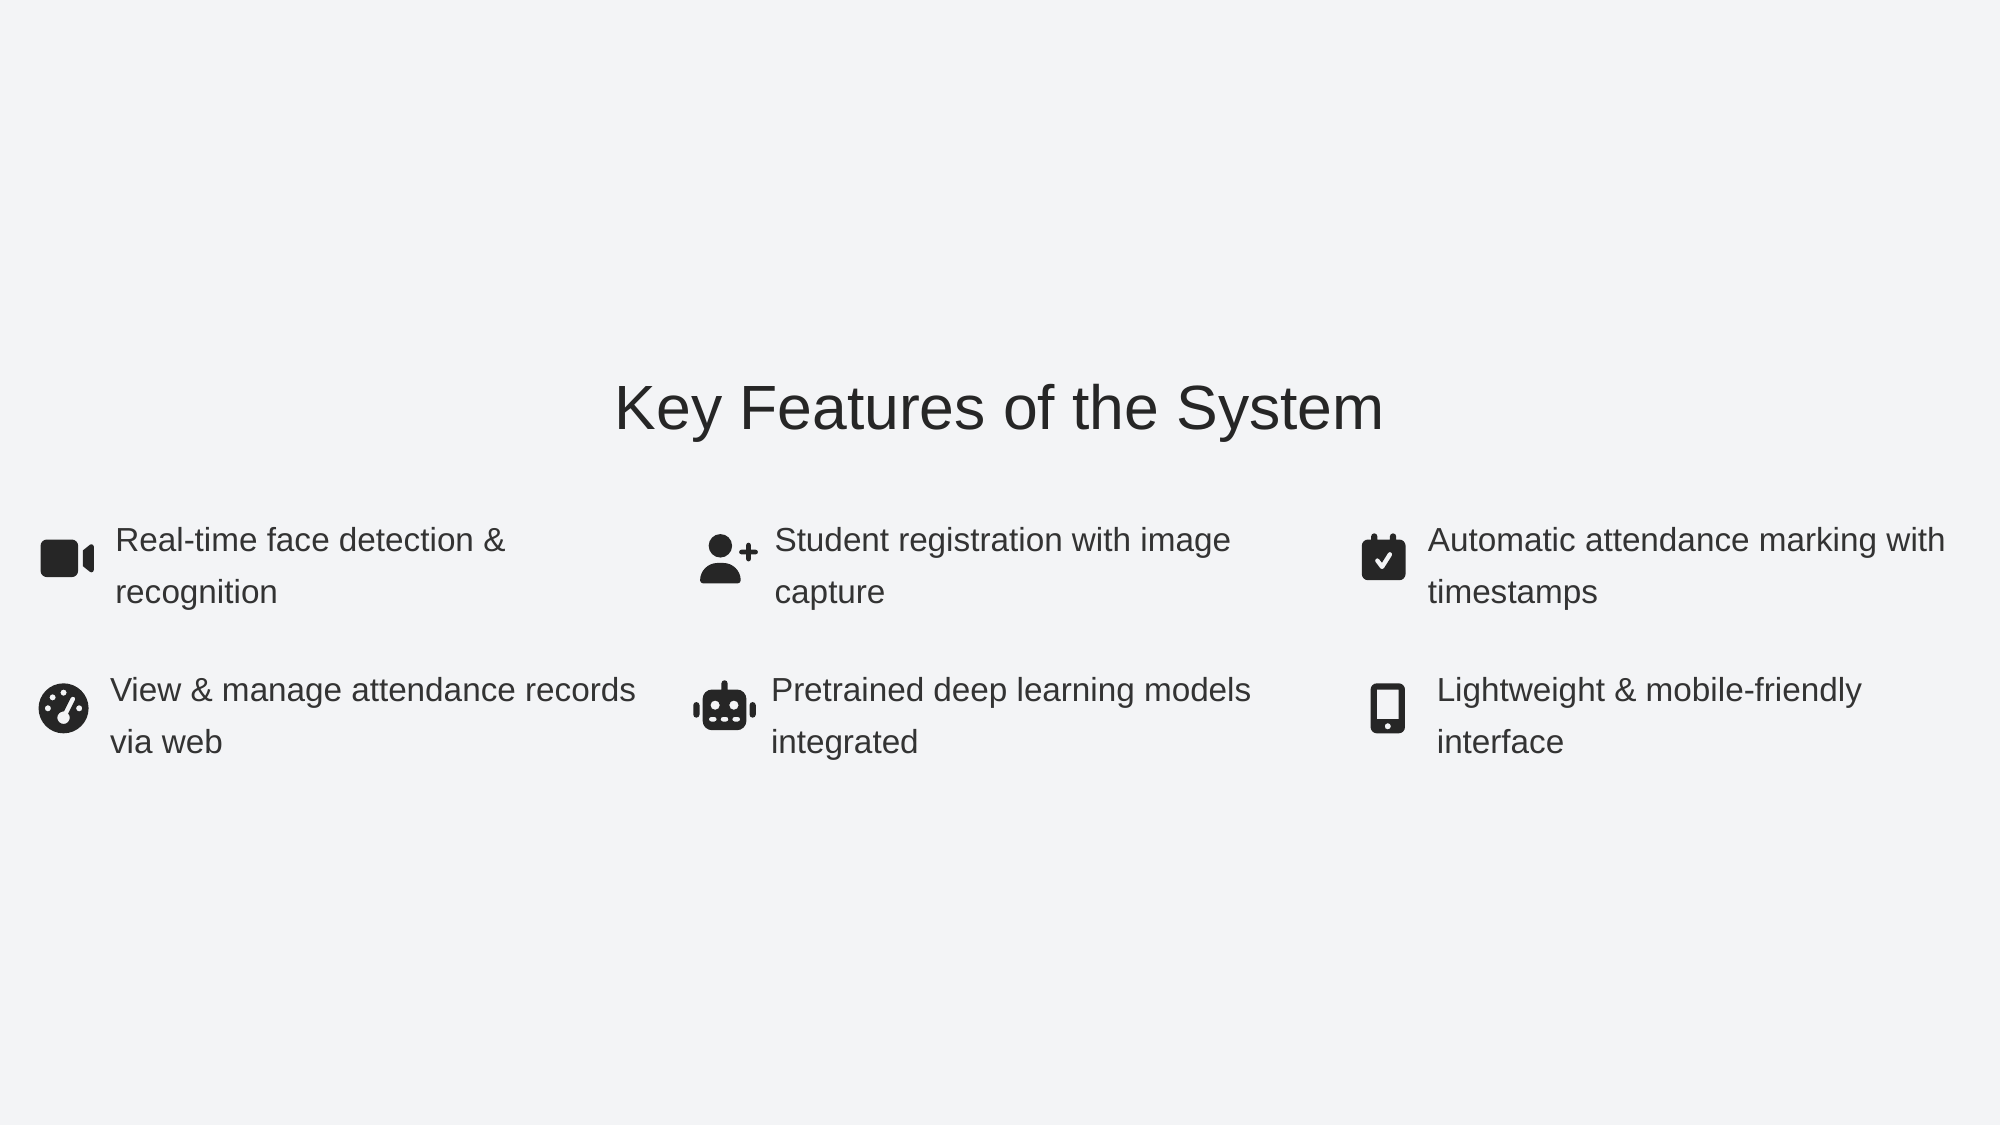

Key Features of the System
Real-time face detection & recognition
Student registration with image capture
Automatic attendance marking with timestamps

View & manage attendance records via web
Pretrained deep learning models integrated
Lightweight & mobile-friendly interface